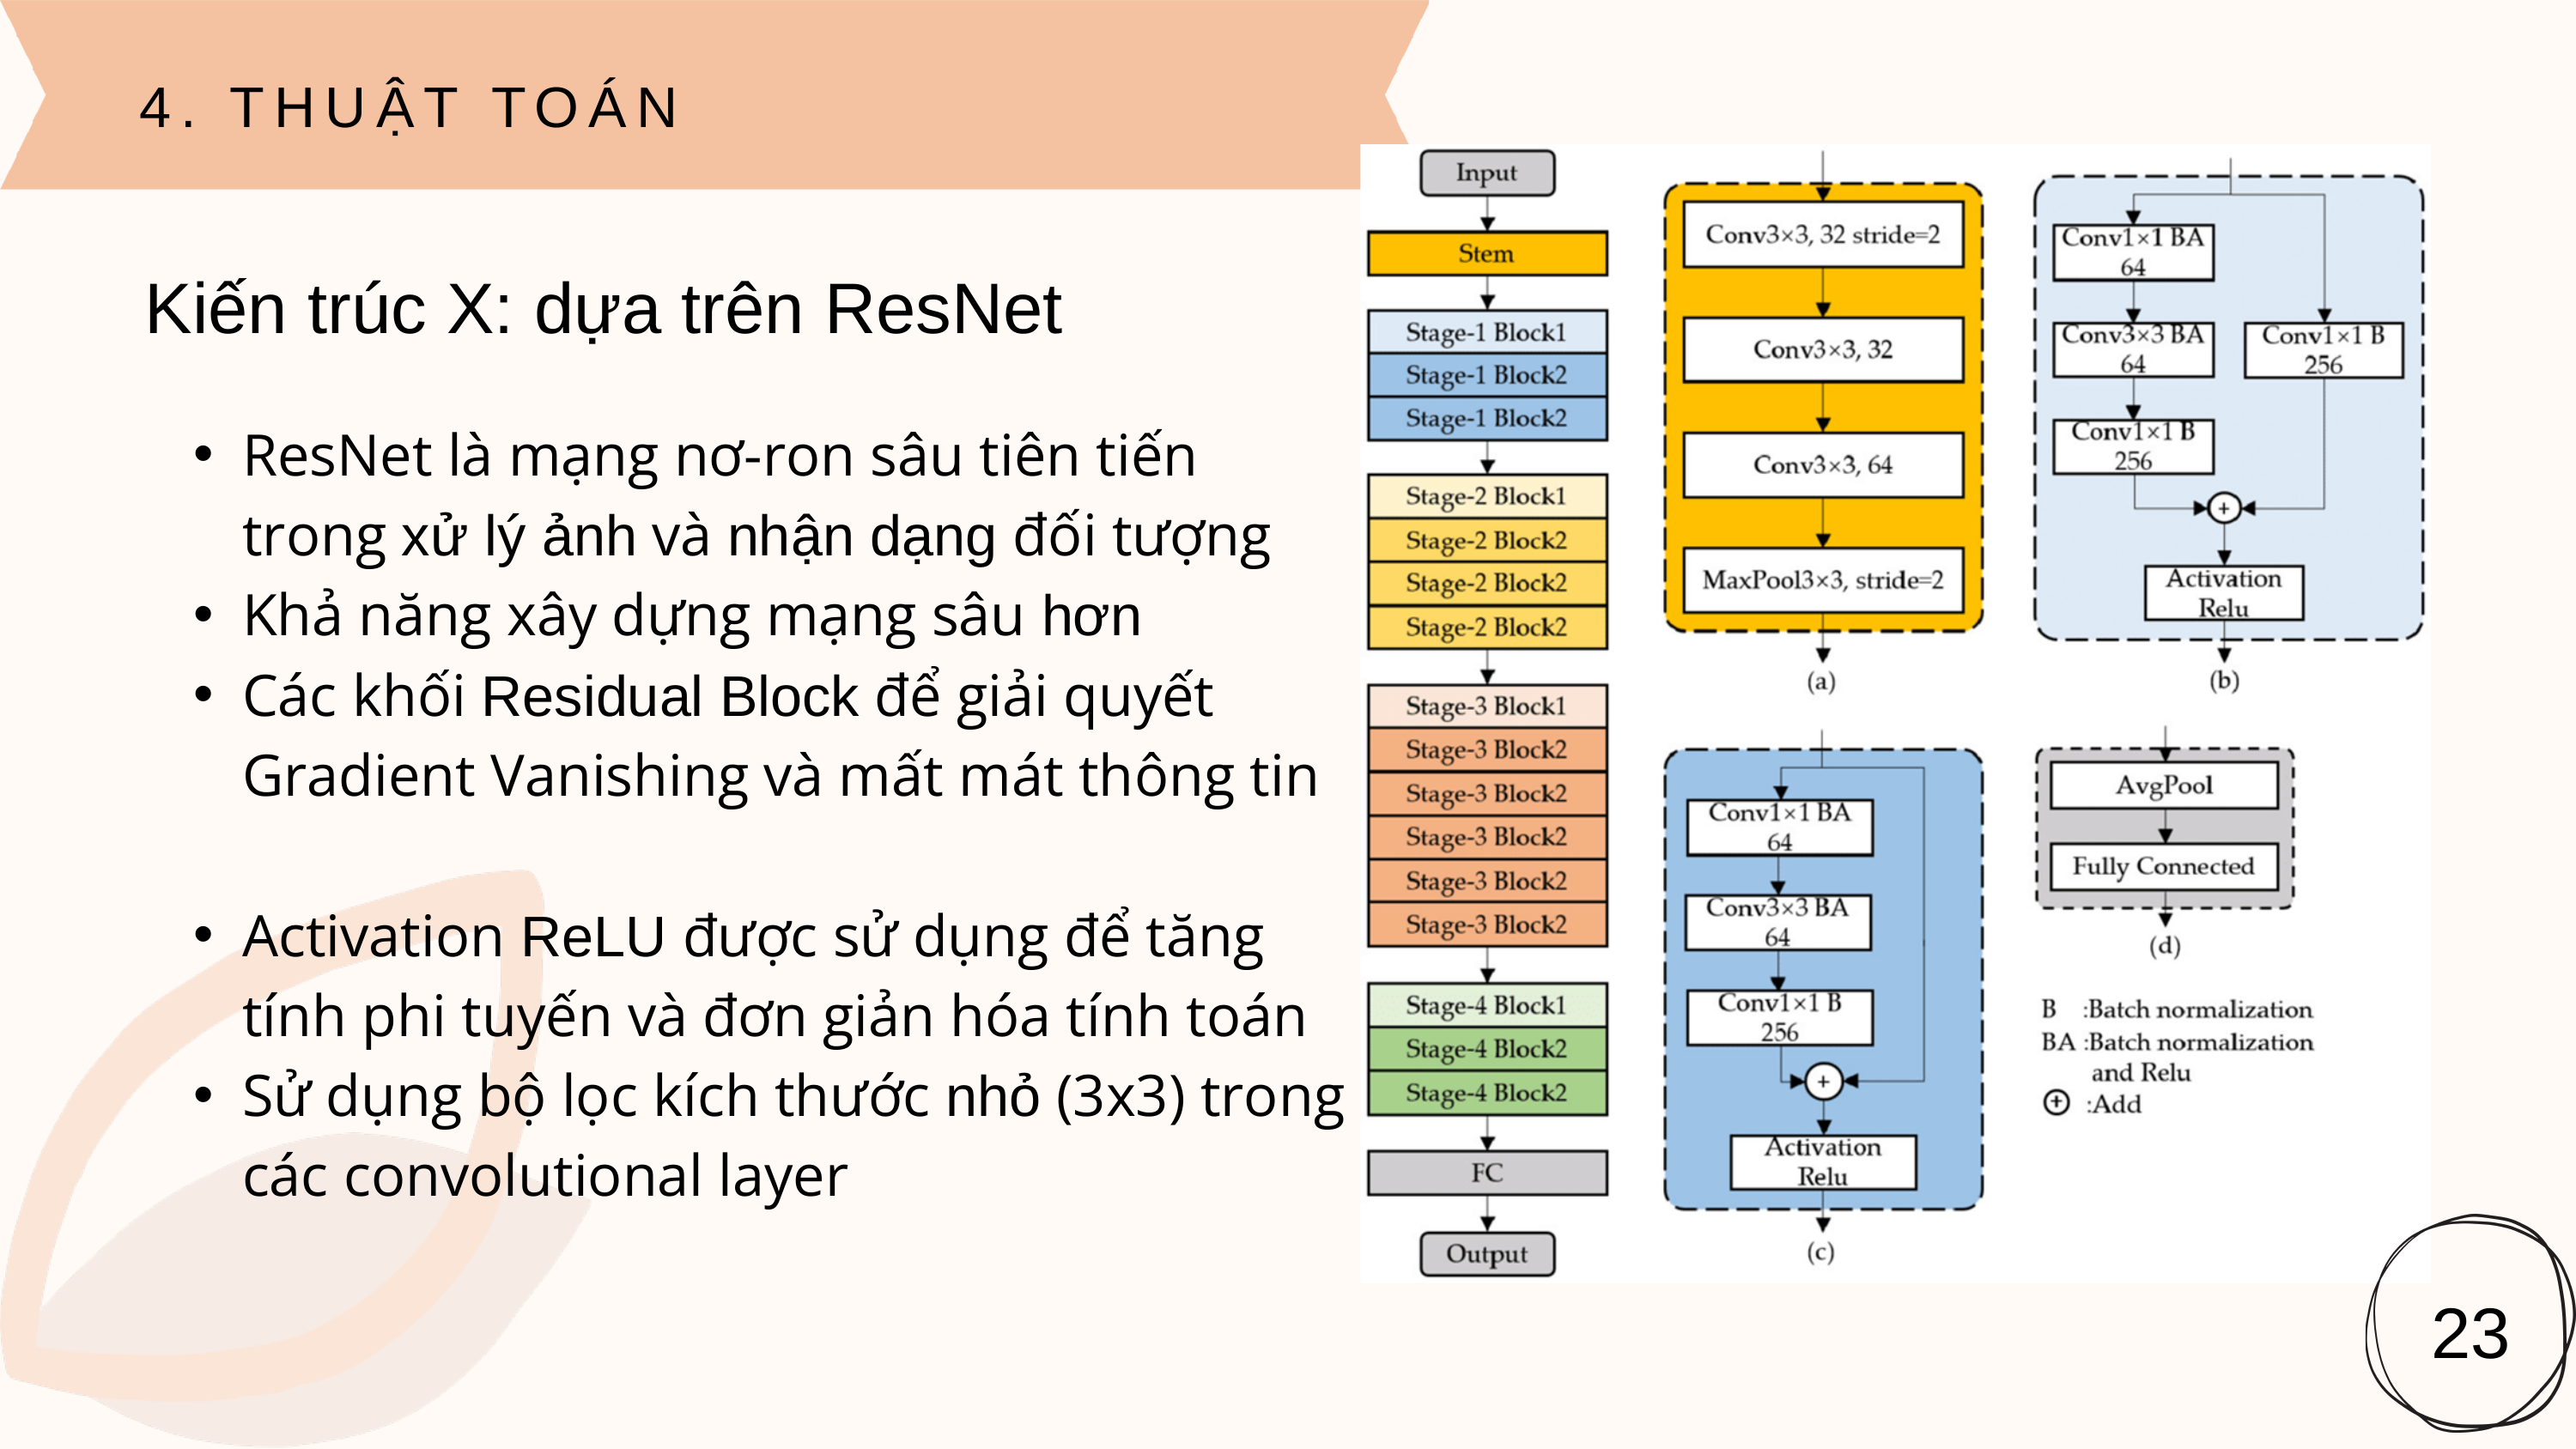

4. THUẬT TOÁN

Kiến trúc X: dựa trên ResNet
ResNet là mạng nơ-ron sâu tiên tiến trong xử lý ảnh và nhận dạng đối tượng
Khả năng xây dựng mạng sâu hơn
Các khối Residual Block để giải quyết  Gradient Vanishing và mất mát thông tin

Activation ReLU được sử dụng để tăng tính phi tuyến và đơn giản hóa tính toán
Sử dụng bộ lọc kích thước nhỏ (3x3) trong các convolutional layer

23